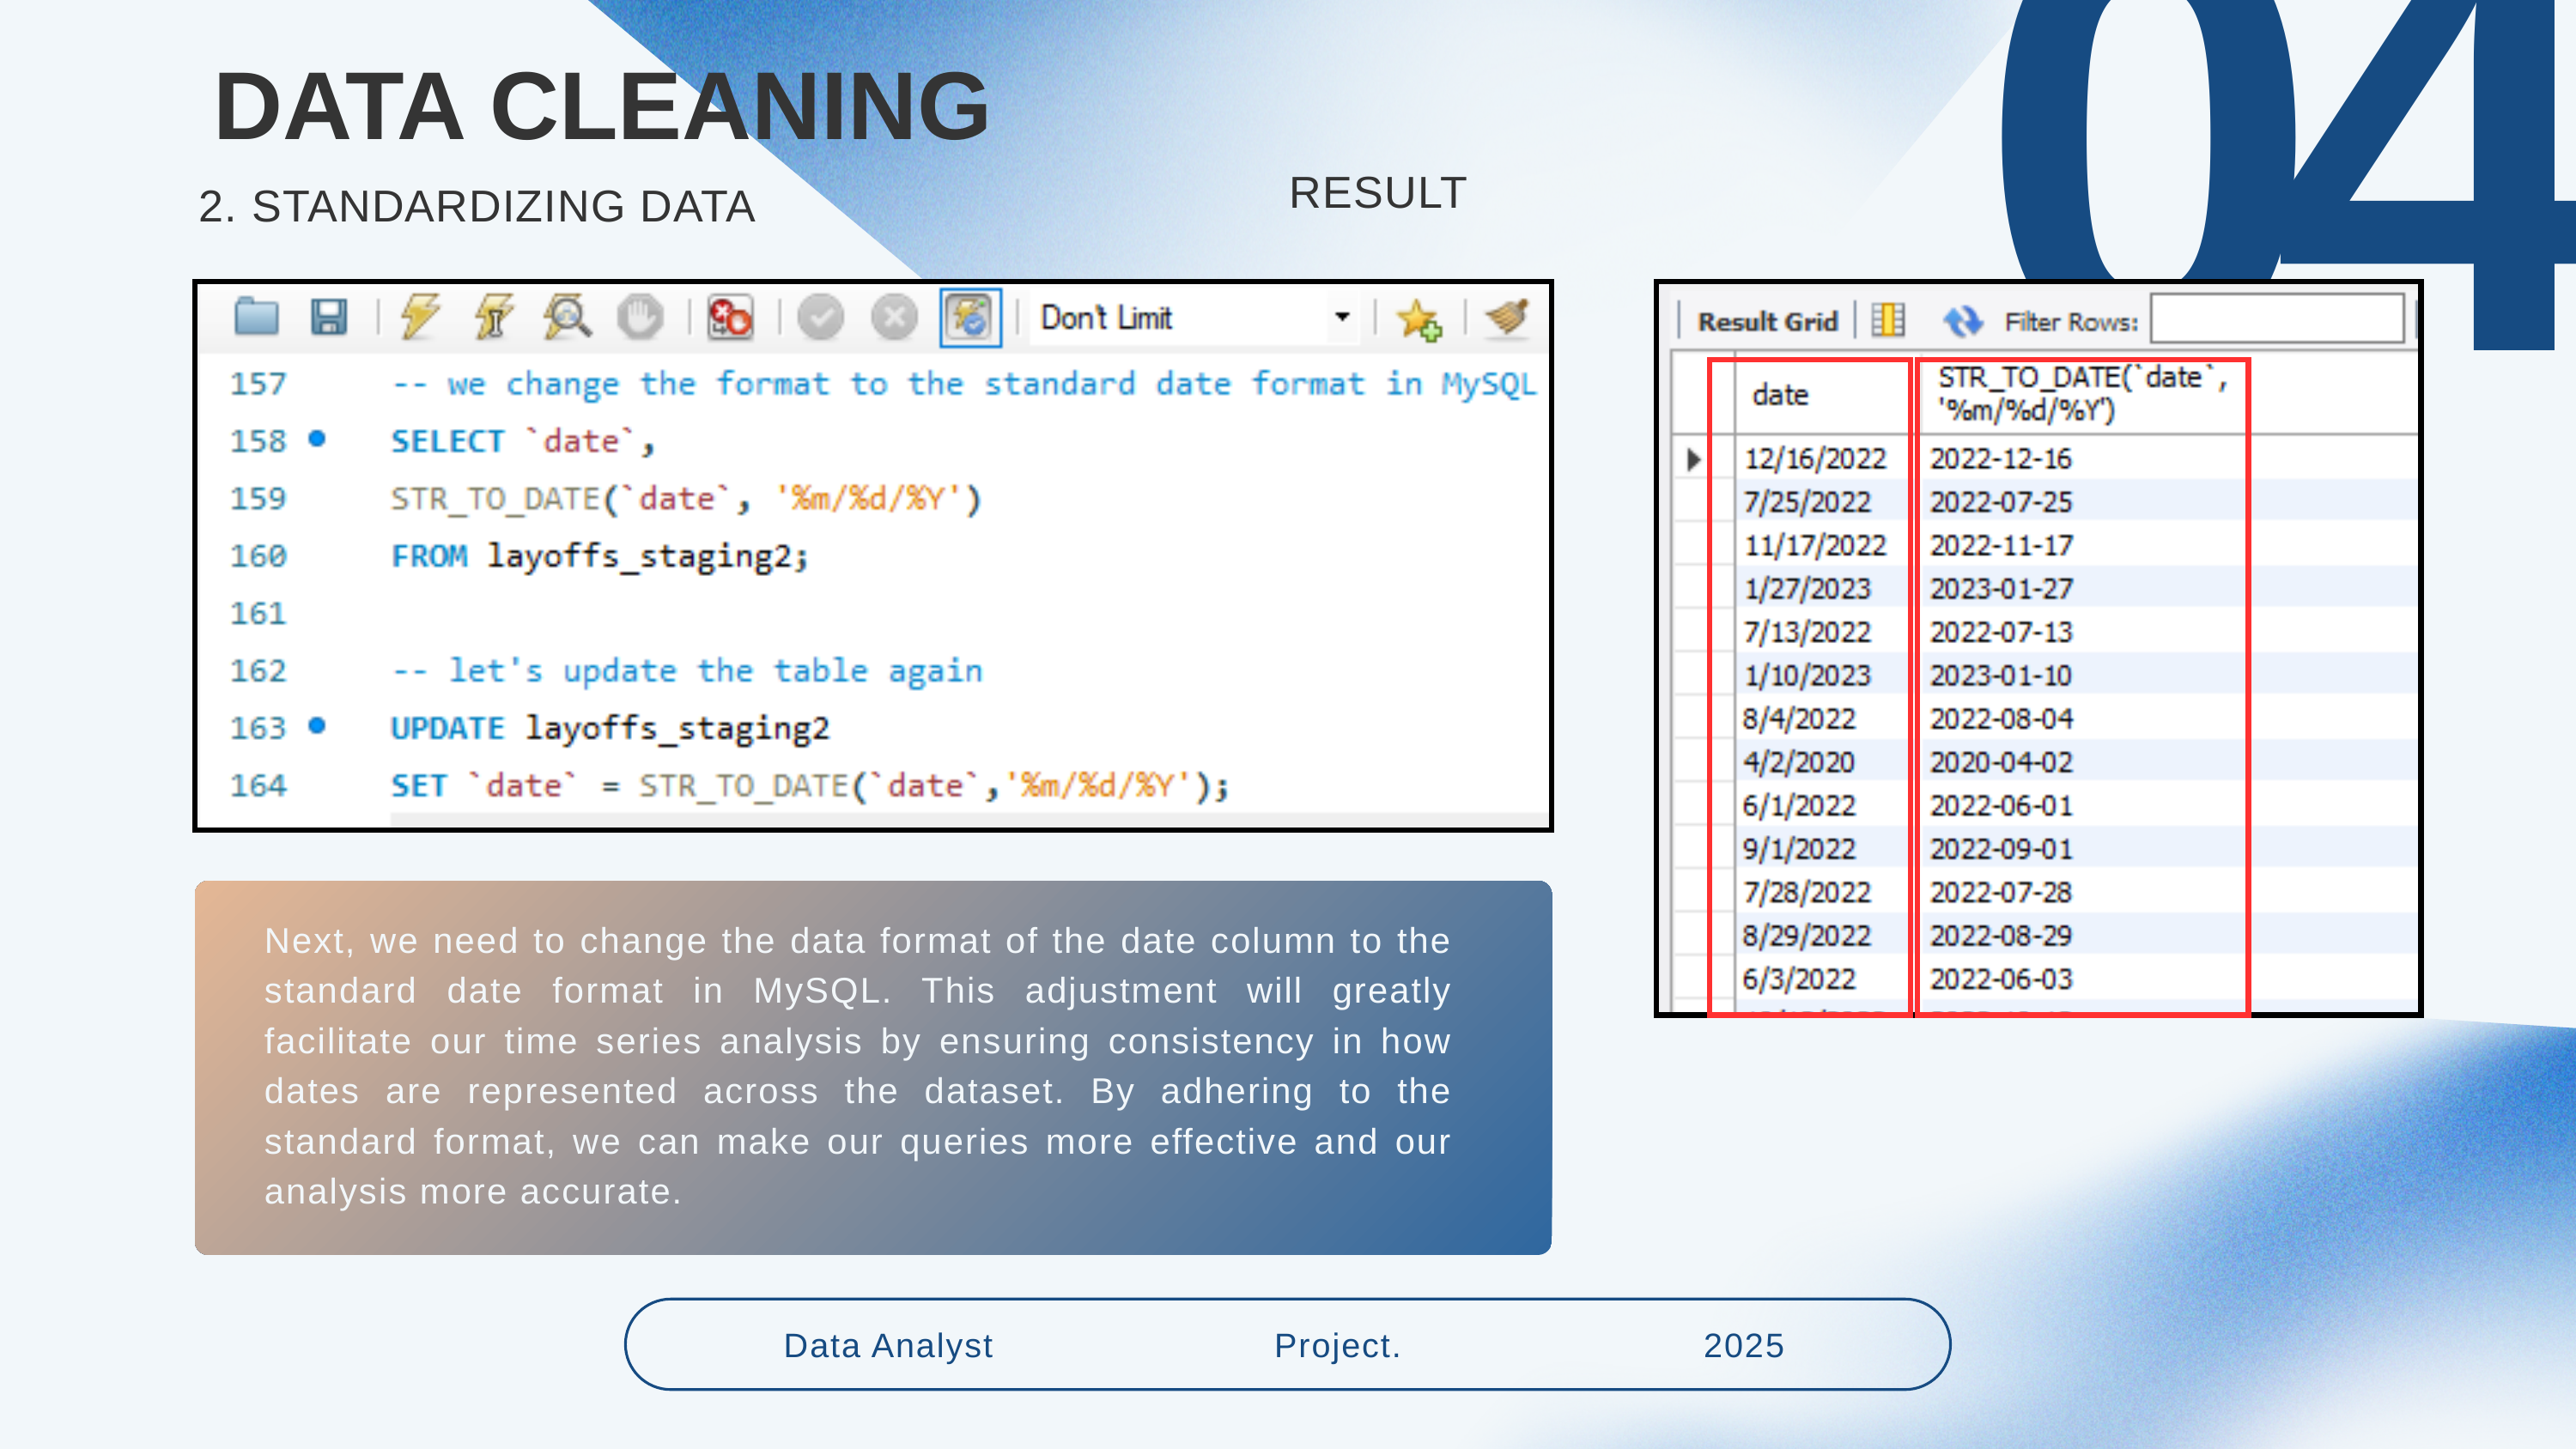

04
DATA CLEANING
    2. STANDARDIZING DATA
RESULT

Next, we need to change the data format of the date column to the standard date format in MySQL. This adjustment will greatly facilitate our time series analysis by ensuring consistency in how dates are represented across the dataset. By adhering to the standard format, we can make our queries more effective and our analysis more accurate.

Data Analyst
Project.
2025